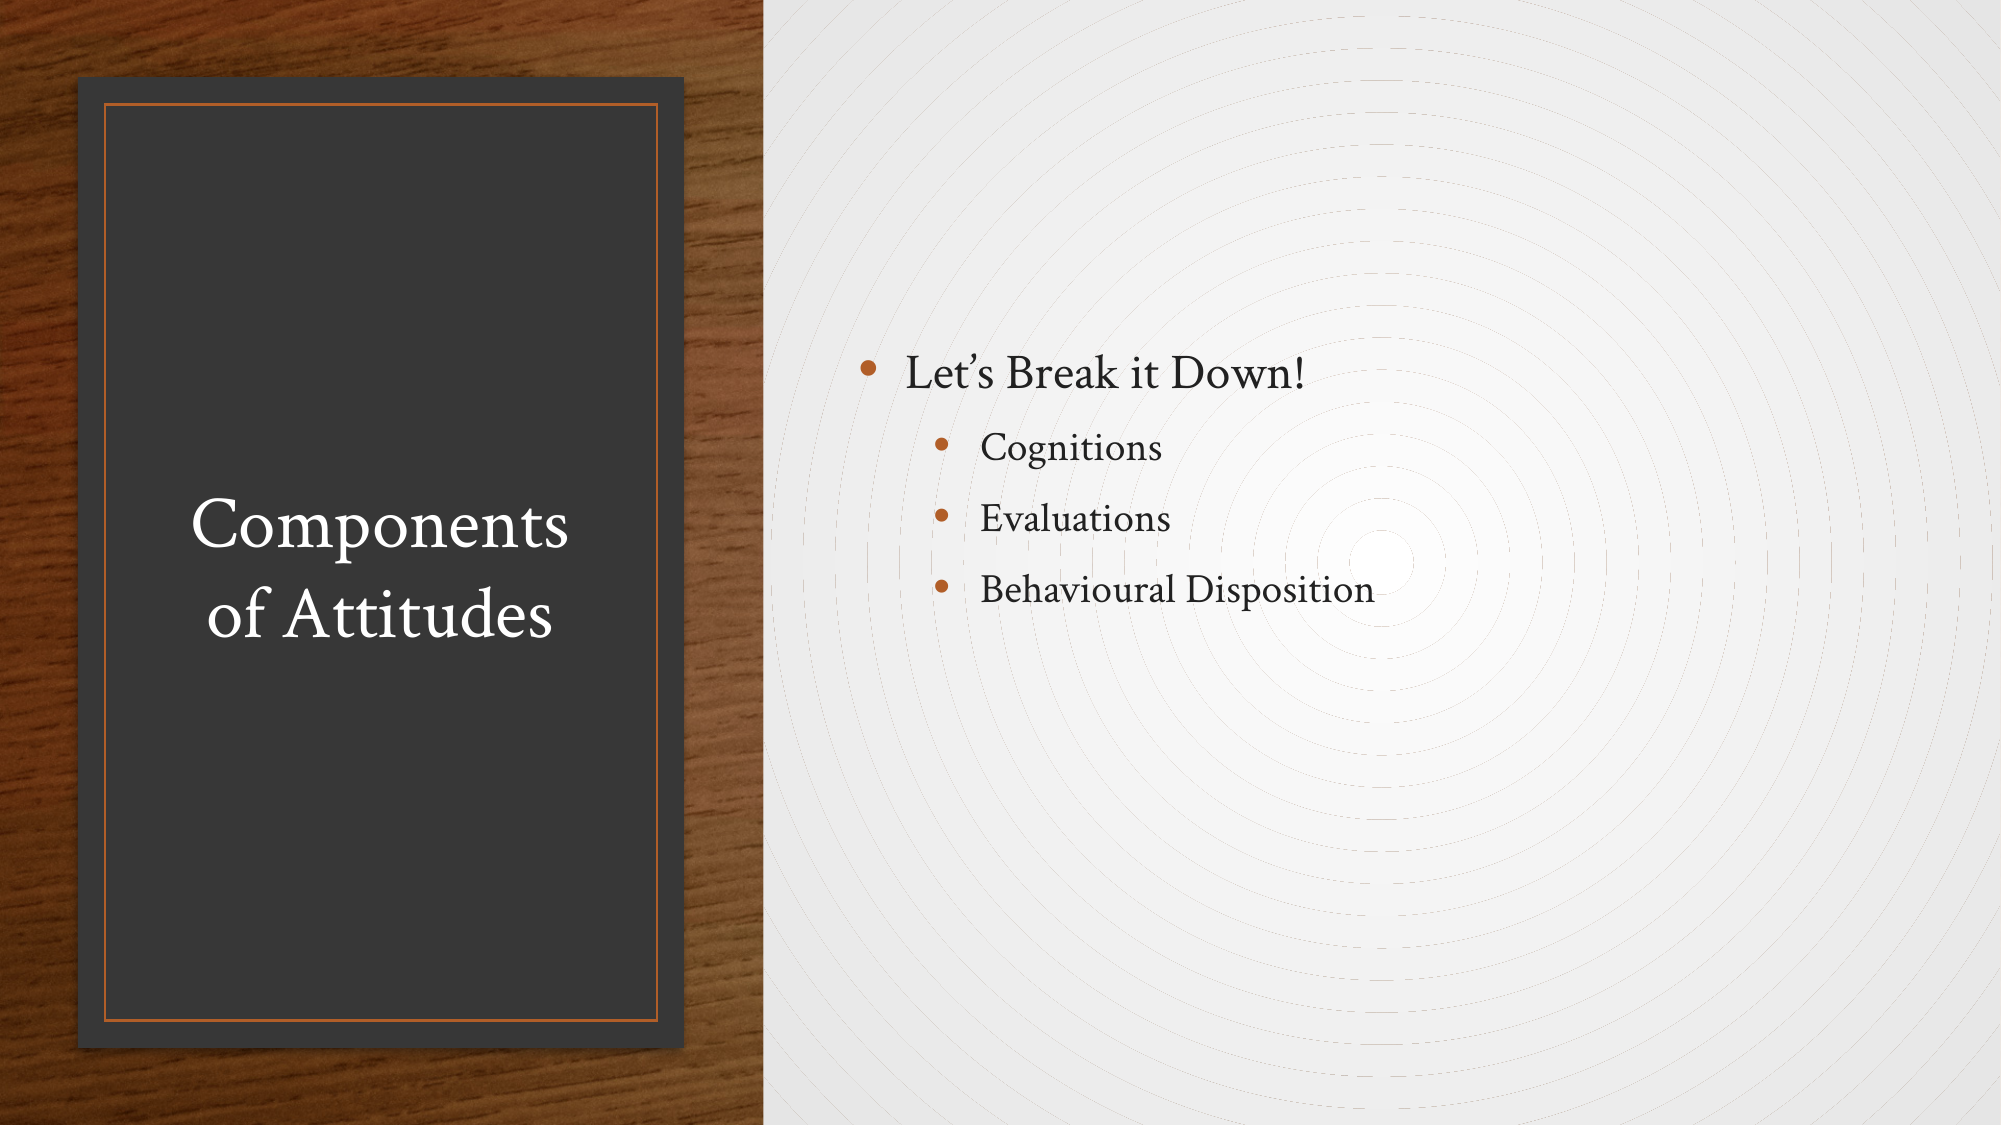

Let’s Break it Down!
Cognitions
Evaluations
Behavioural Disposition

# Components of Attitudes